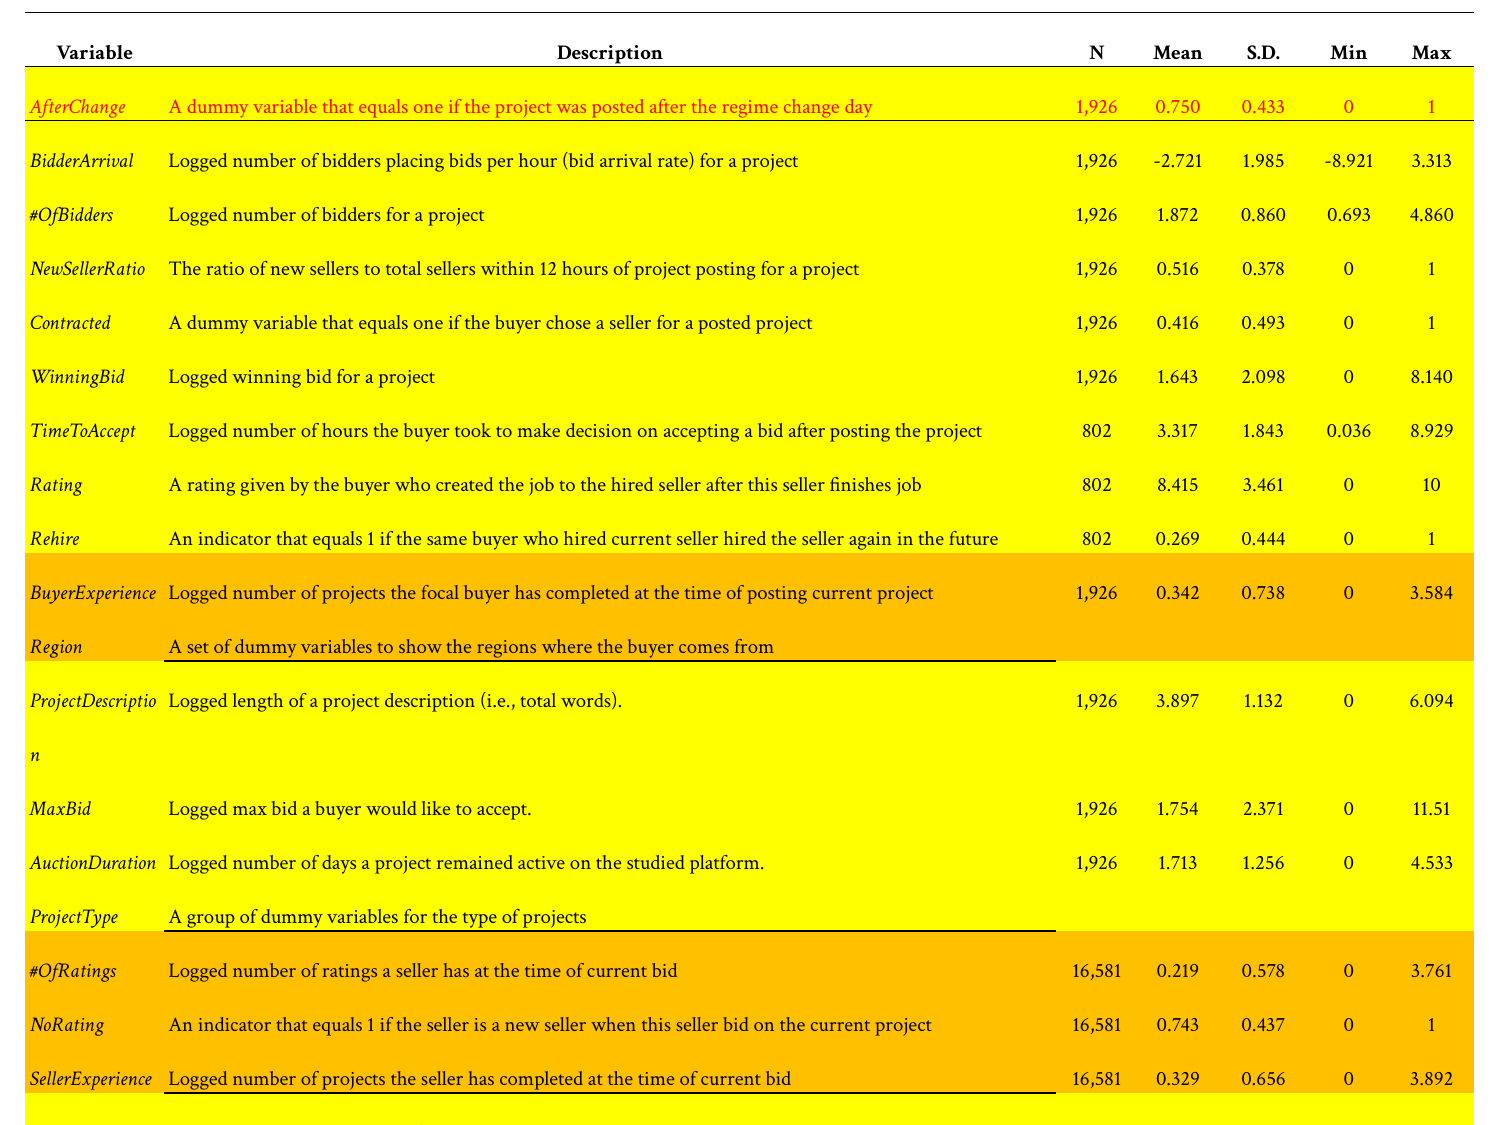

| Variable | Description | N | Mean | S.D. | Min | Max |
| --- | --- | --- | --- | --- | --- | --- |
| AfterChange | A dummy variable that equals one if the project was posted after the regime change day | 1,926 | 0.750 | 0.433 | 0 | 1 |
| BidderArrival | Logged number of bidders placing bids per hour (bid arrival rate) for a project | 1,926 | -2.721 | 1.985 | -8.921 | 3.313 |
| #OfBidders | Logged number of bidders for a project | 1,926 | 1.872 | 0.860 | 0.693 | 4.860 |
| NewSellerRatio | The ratio of new sellers to total sellers within 12 hours of project posting for a project | 1,926 | 0.516 | 0.378 | 0 | 1 |
| Contracted | A dummy variable that equals one if the buyer chose a seller for a posted project | 1,926 | 0.416 | 0.493 | 0 | 1 |
| WinningBid | Logged winning bid for a project | 1,926 | 1.643 | 2.098 | 0 | 8.140 |
| TimeToAccept | Logged number of hours the buyer took to make decision on accepting a bid after posting the project | 802 | 3.317 | 1.843 | 0.036 | 8.929 |
| Rating | A rating given by the buyer who created the job to the hired seller after this seller finishes job | 802 | 8.415 | 3.461 | 0 | 10 |
| Rehire | An indicator that equals 1 if the same buyer who hired current seller hired the seller again in the future | 802 | 0.269 | 0.444 | 0 | 1 |
| BuyerExperience | Logged number of projects the focal buyer has completed at the time of posting current project | 1,926 | 0.342 | 0.738 | 0 | 3.584 |
| Region | A set of dummy variables to show the regions where the buyer comes from |  |  |  |  |  |
| ProjectDescription | Logged length of a project description (i.e., total words). | 1,926 | 3.897 | 1.132 | 0 | 6.094 |
| MaxBid | Logged max bid a buyer would like to accept. | 1,926 | 1.754 | 2.371 | 0 | 11.51 |
| AuctionDuration | Logged number of days a project remained active on the studied platform. | 1,926 | 1.713 | 1.256 | 0 | 4.533 |
| ProjectType | A group of dummy variables for the type of projects |  |  |  |  |  |
| #OfRatings | Logged number of ratings a seller has at the time of current bid | 16,581 | 0.219 | 0.578 | 0 | 3.761 |
| NoRating | An indicator that equals 1 if the seller is a new seller when this seller bid on the current project | 16,581 | 0.743 | 0.437 | 0 | 1 |
| SellerExperience | Logged number of projects the seller has completed at the time of current bid | 16,581 | 0.329 | 0.656 | 0 | 3.892 |
| BidAmount | Logged amount the seller bids for a project | 16,581 | 4.887 | 1.592 | 1.099 | 18.42 |
| BidDelay | Logged time differences in hours between posting project and biding | 16,581 | 3.148 | 1.867 | 0 | 10.73 |
| BidOrder | Logged sequence order of the current bid among all bids for a project | 16,581 | 11.55 | 13.38 | 1 | 139 |
| SameCountry | An indicator that equals to 1 if the seller and buyer come from the same country | 16,581 | 0.201 | 0.401 | 0 | 1 |